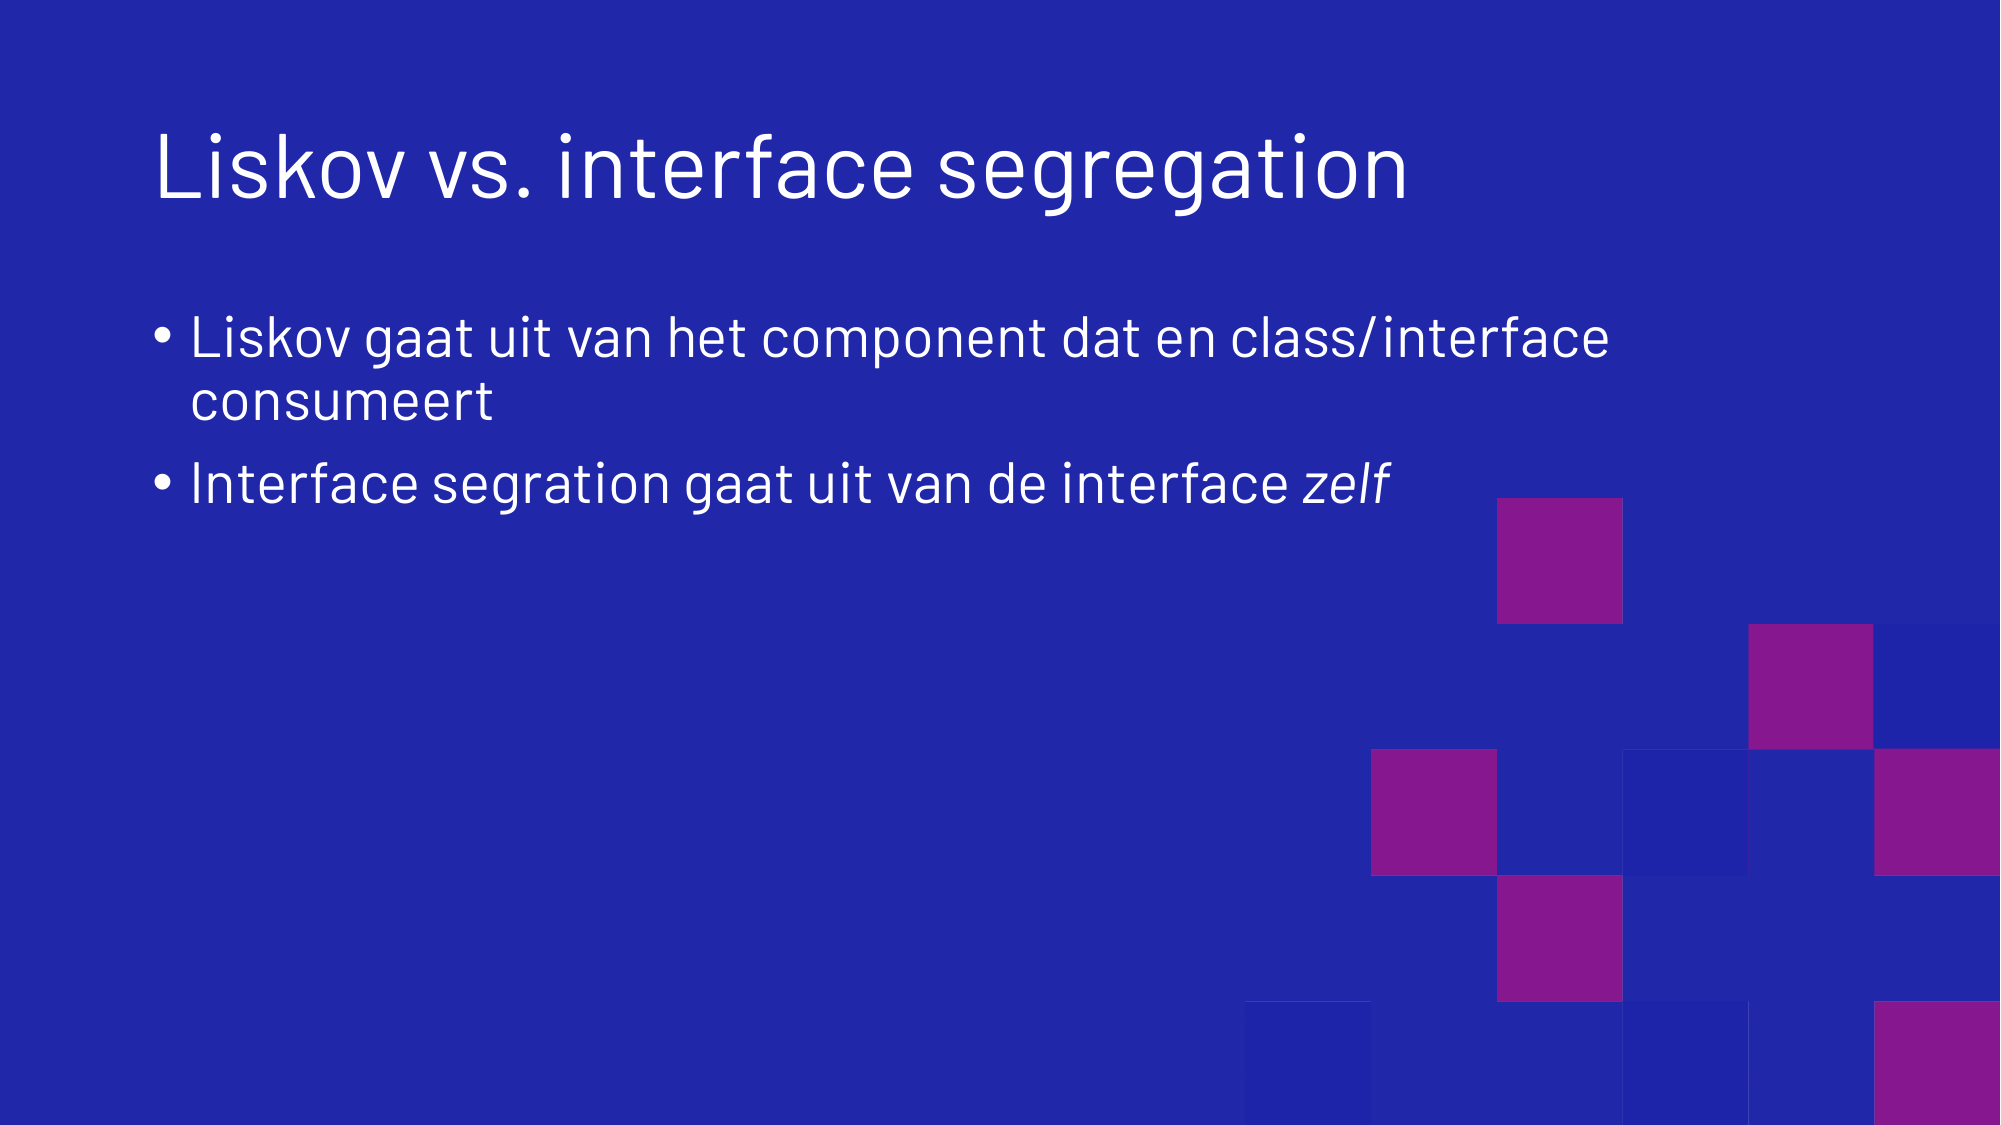

# Liskov vs. interface segregation
Liskov gaat uit van het component dat en class/interface consumeert
Interface segration gaat uit van de interface zelf